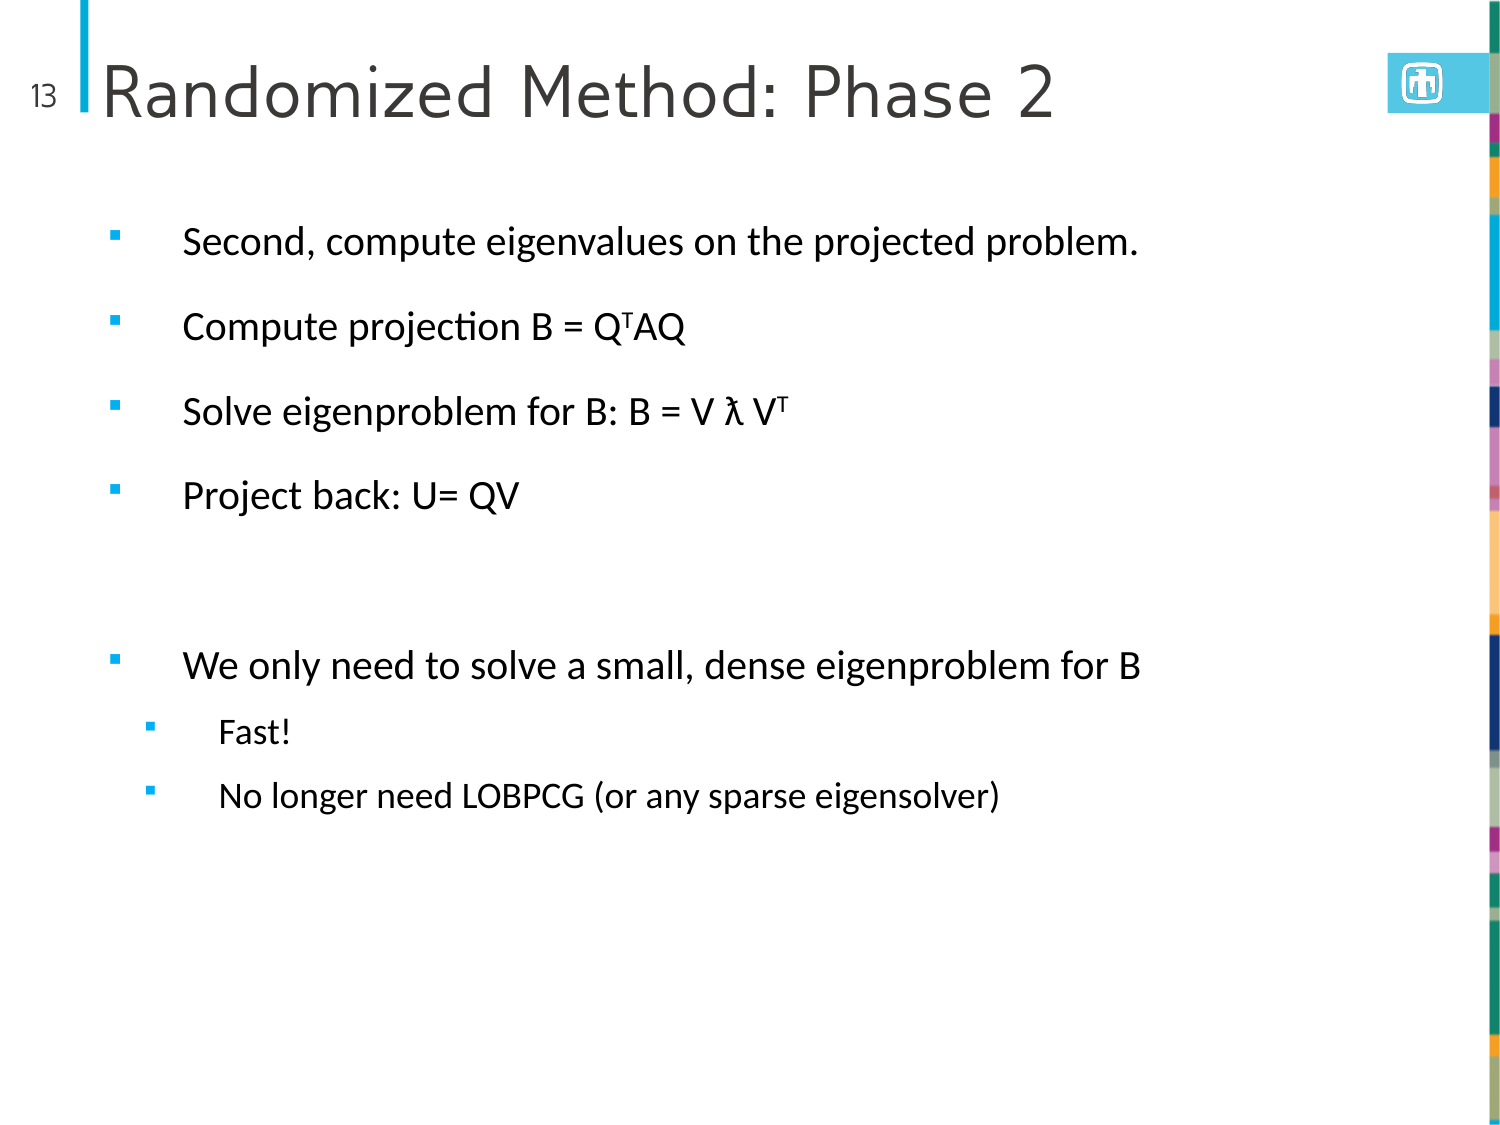

# Randomized Method: Phase 2
13
Second, compute eigenvalues on the projected problem.
Compute projection B = QTAQ
Solve eigenproblem for B: B = V ƛ VT
Project back: U= QV

We only need to solve a small, dense eigenproblem for B
Fast!
No longer need LOBPCG (or any sparse eigensolver)